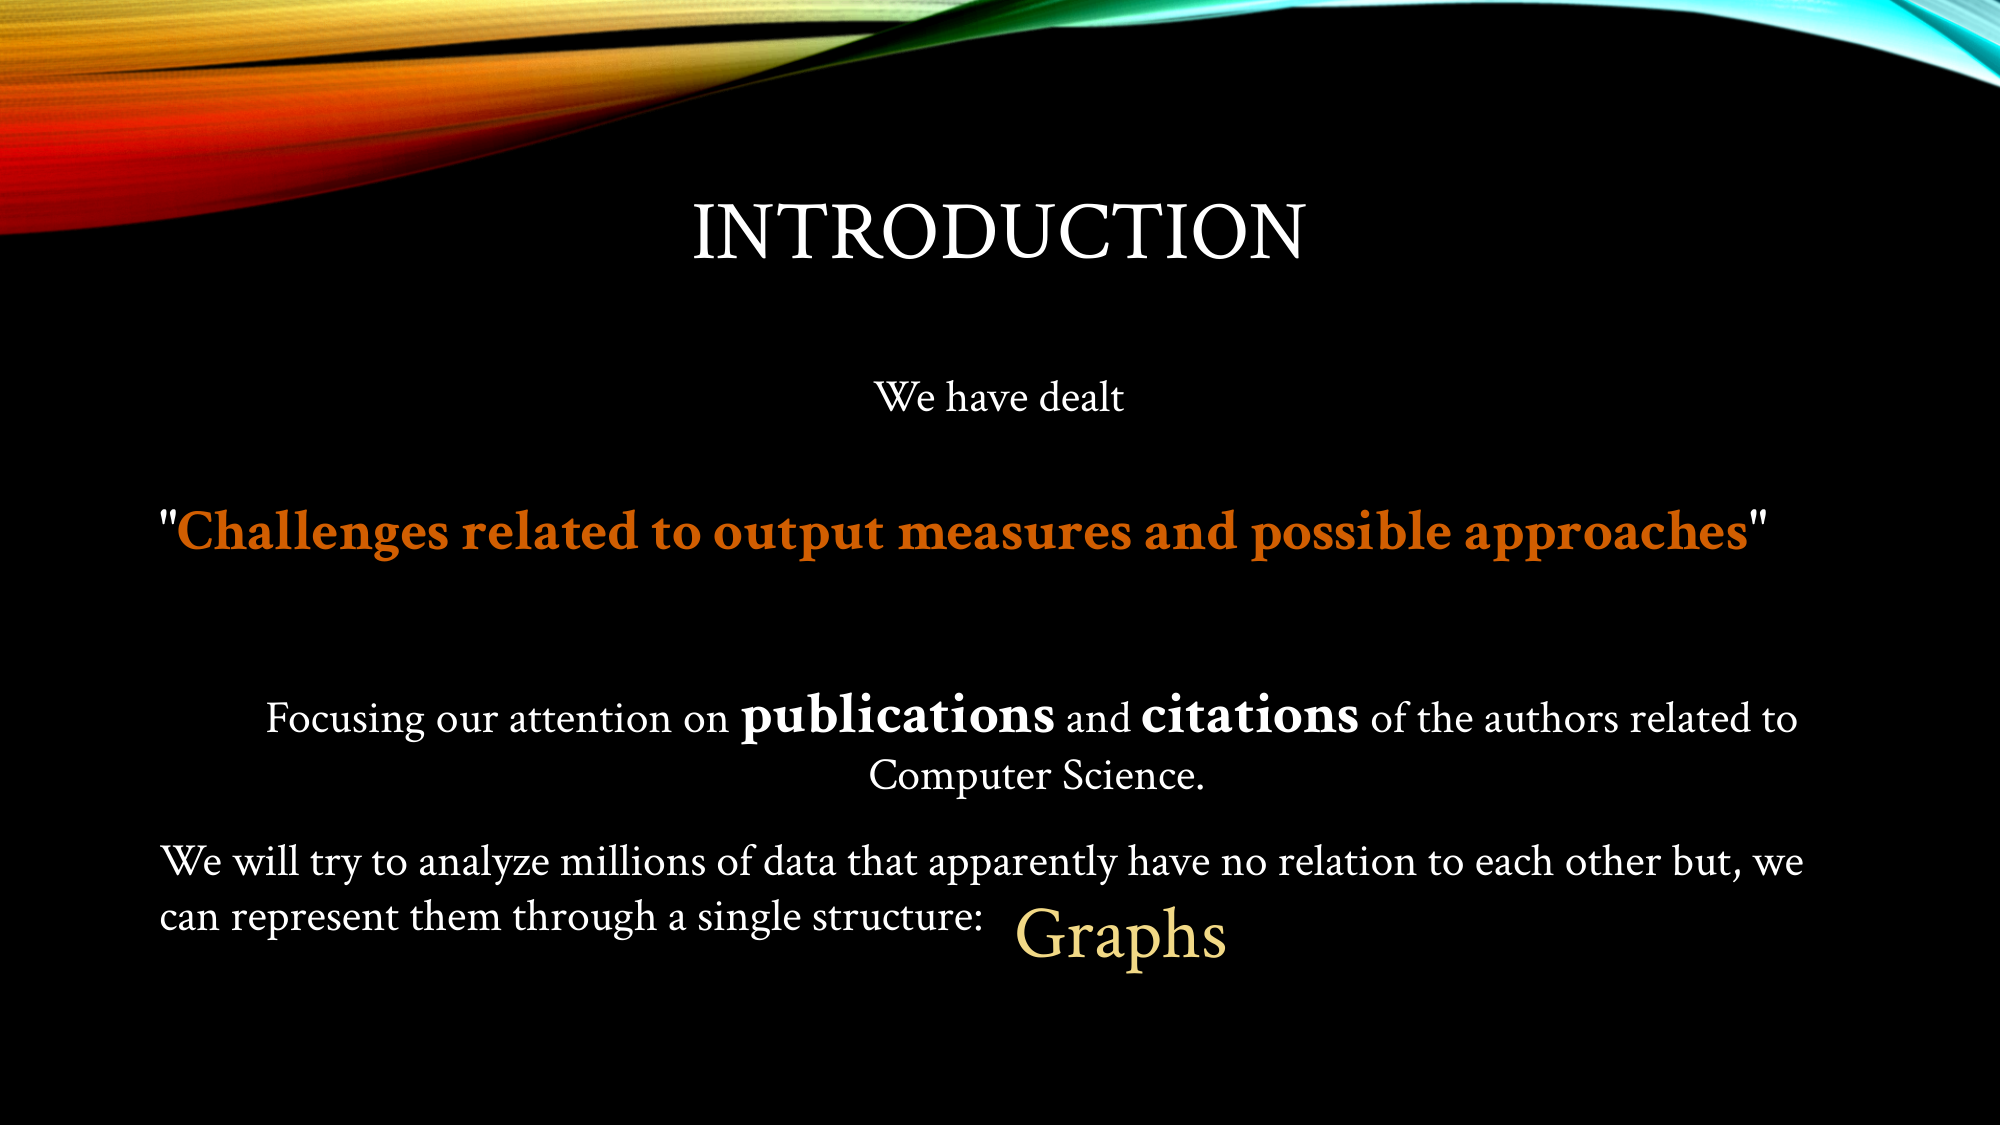

# Introduction
We have dealt
"Challenges related to output measures and possible approaches"
Focusing our attention on publications and citations of the authors related to
 Computer Science.
We will try to analyze millions of data that apparently have no relation to each other but, we can represent them through a single structure:
Graphs